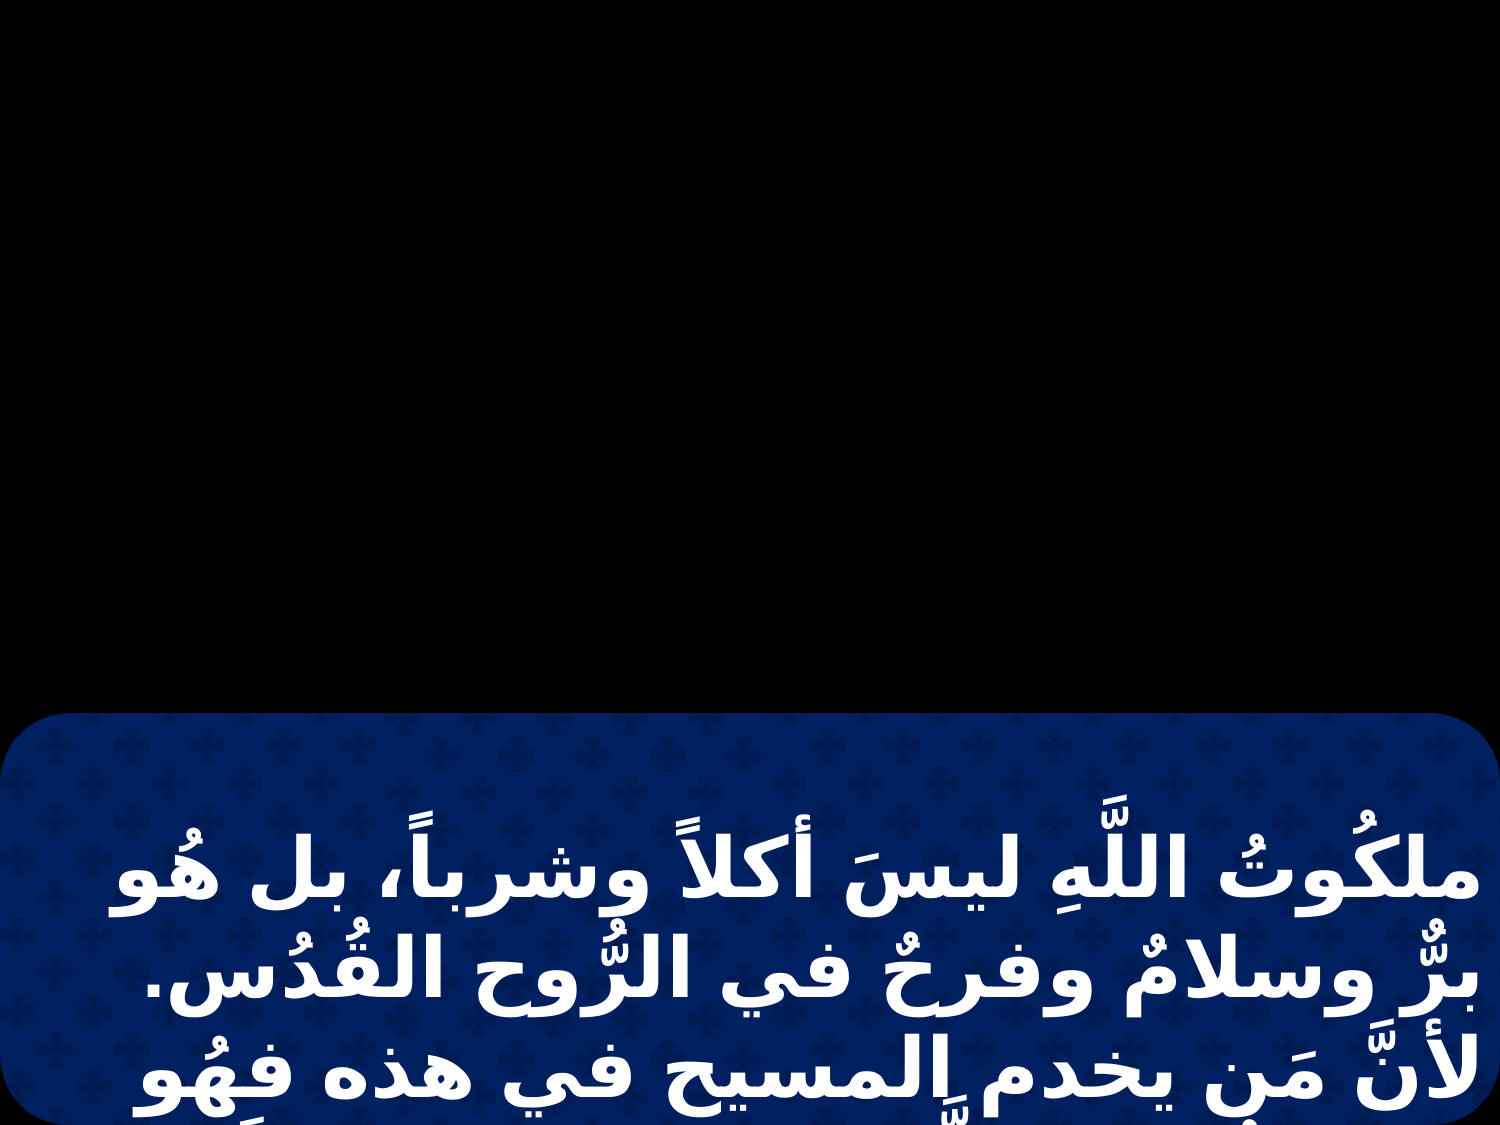

ملكُوتُ اللَّهِ ليسَ أكلاً وشرباً، بل هُو برٌّ وسلامٌ وفرحٌ في الرُّوح القُدُس. لأنَّ مَن يخدم المسيح في هذه فهُو مَرضيٌّ عِندَ اللَّهِ، وممدوح عِندَ النَّاس. فلنسعَ لِمَا هُو للسَّلام،